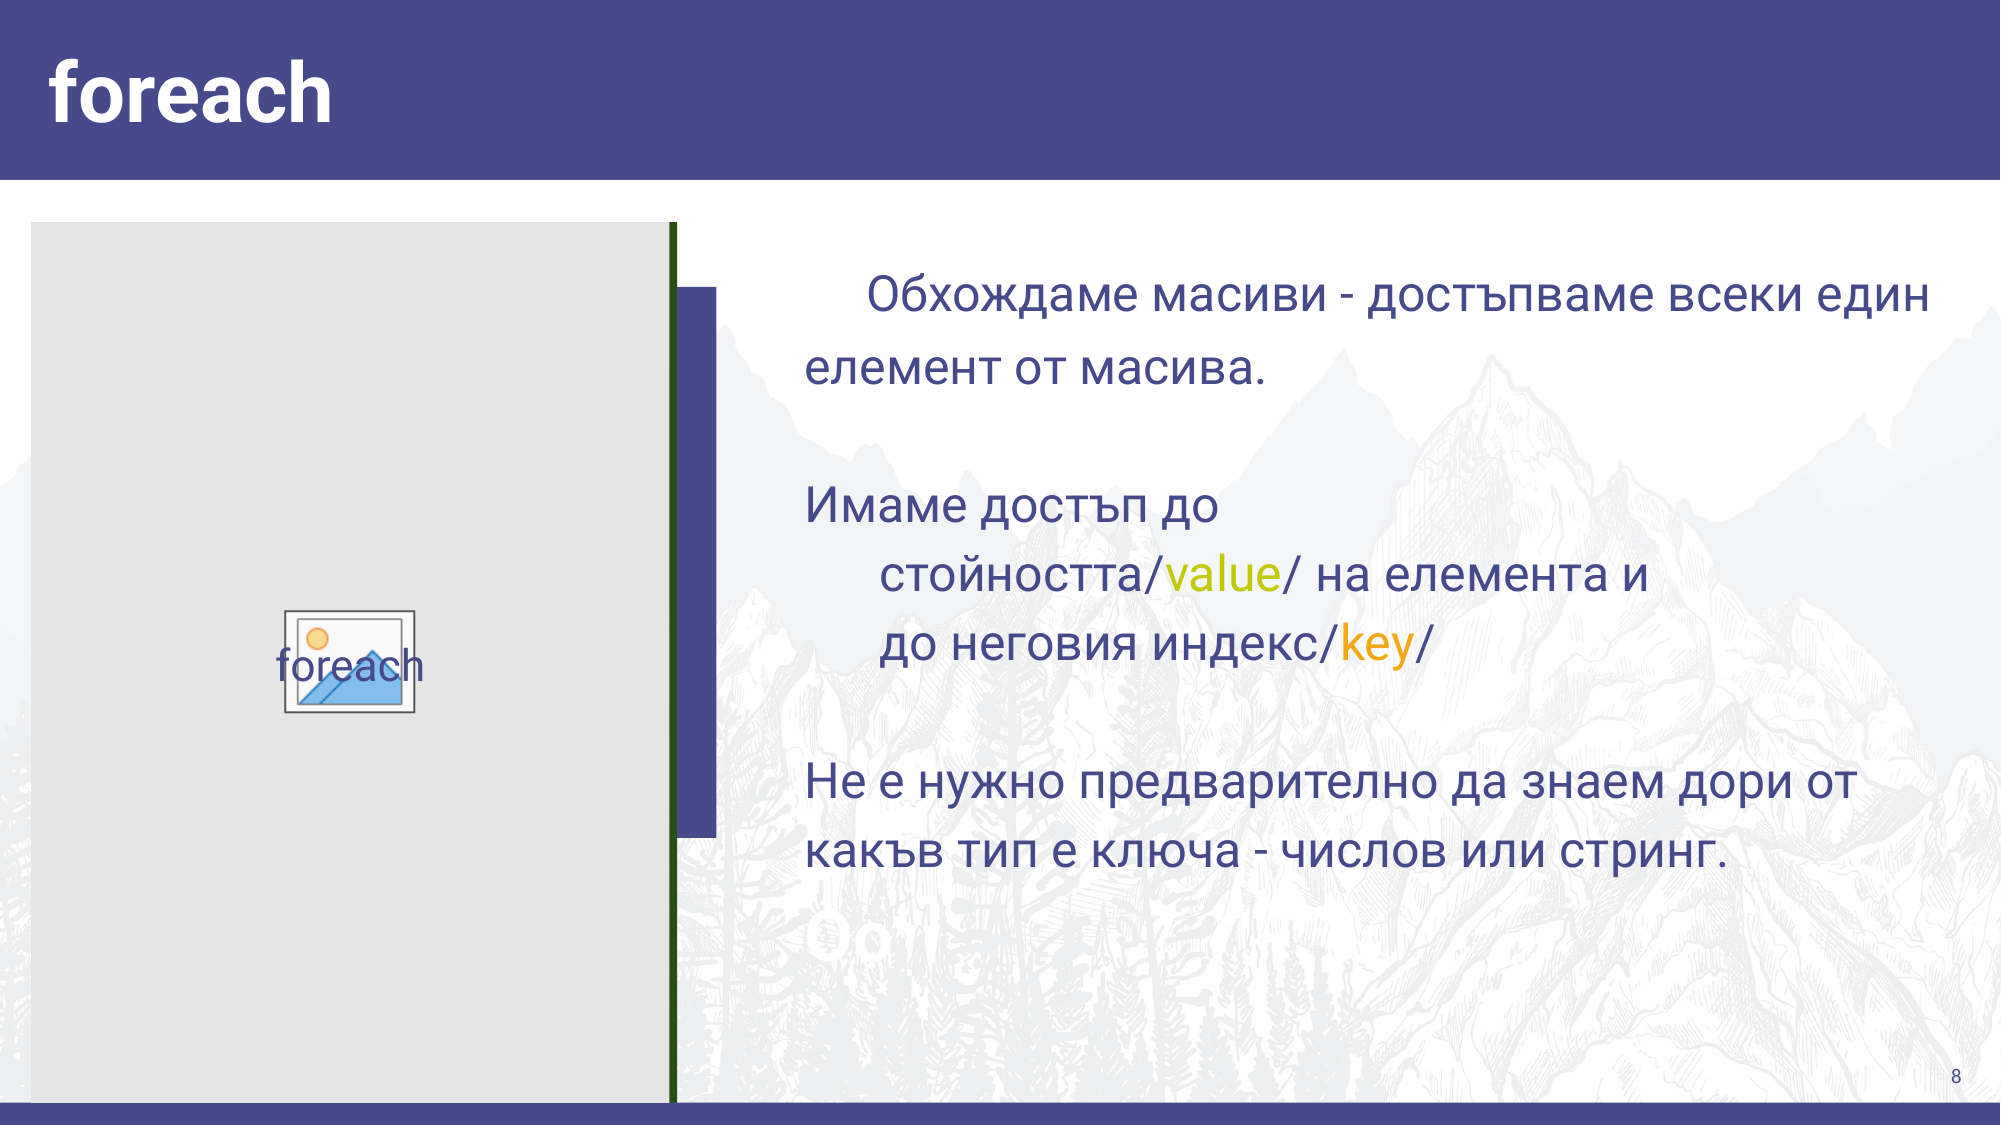

# foreach
МОбхождаме масиви - достъпваме всеки един елемент от масива.

Имаме достъп до
стойността/value/ на елемента и
до неговия индекс/key/

Не е нужно предварително да знаем дори от какъв тип е ключа - числов или стринг.
Оо

foreach
8